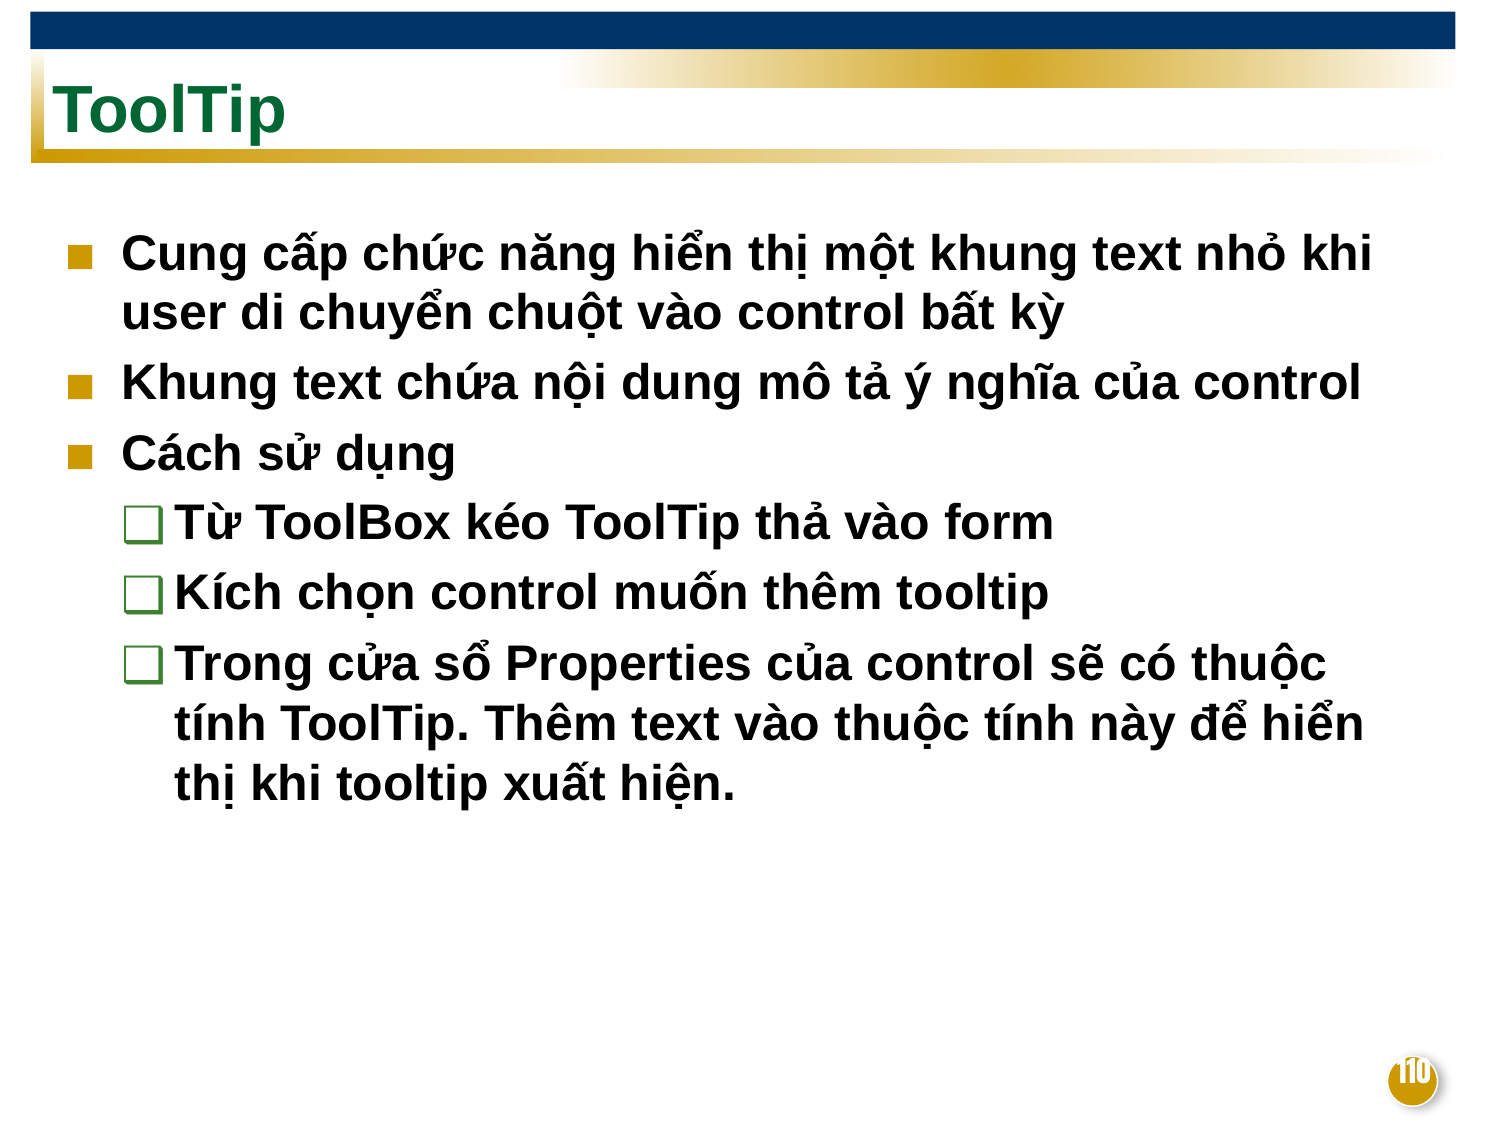

# ToolTip
Cung cấp chức năng hiển thị một khung text nhỏ khi user di chuyển chuột vào control bất kỳ
Khung text chứa nội dung mô tả ý nghĩa của control
Cách sử dụng
Từ ToolBox kéo ToolTip thả vào form
Kích chọn control muốn thêm tooltip
Trong cửa sổ Properties của control sẽ có thuộc tính ToolTip. Thêm text vào thuộc tính này để hiển thị khi tooltip xuất hiện.
110